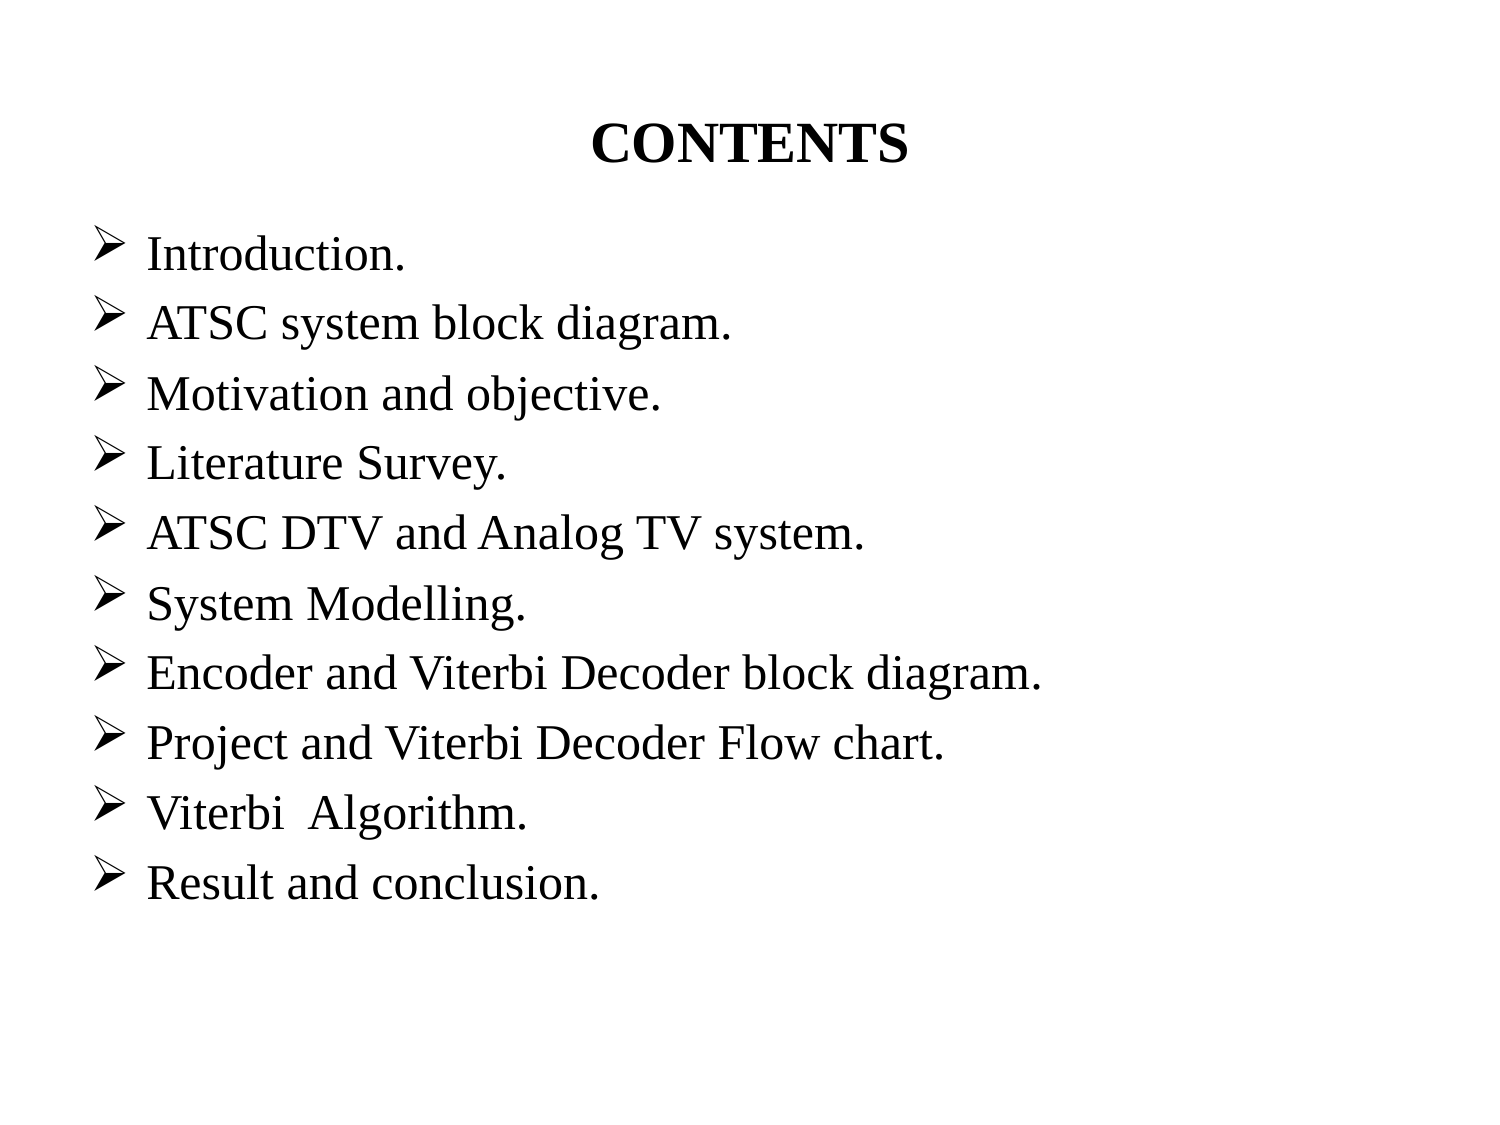

# CONTENTS
Introduction.
ATSC system block diagram.
Motivation and objective.
Literature Survey.
ATSC DTV and Analog TV system.
System Modelling.
Encoder and Viterbi Decoder block diagram.
Project and Viterbi Decoder Flow chart.
Viterbi  Algorithm.
Result and conclusion.